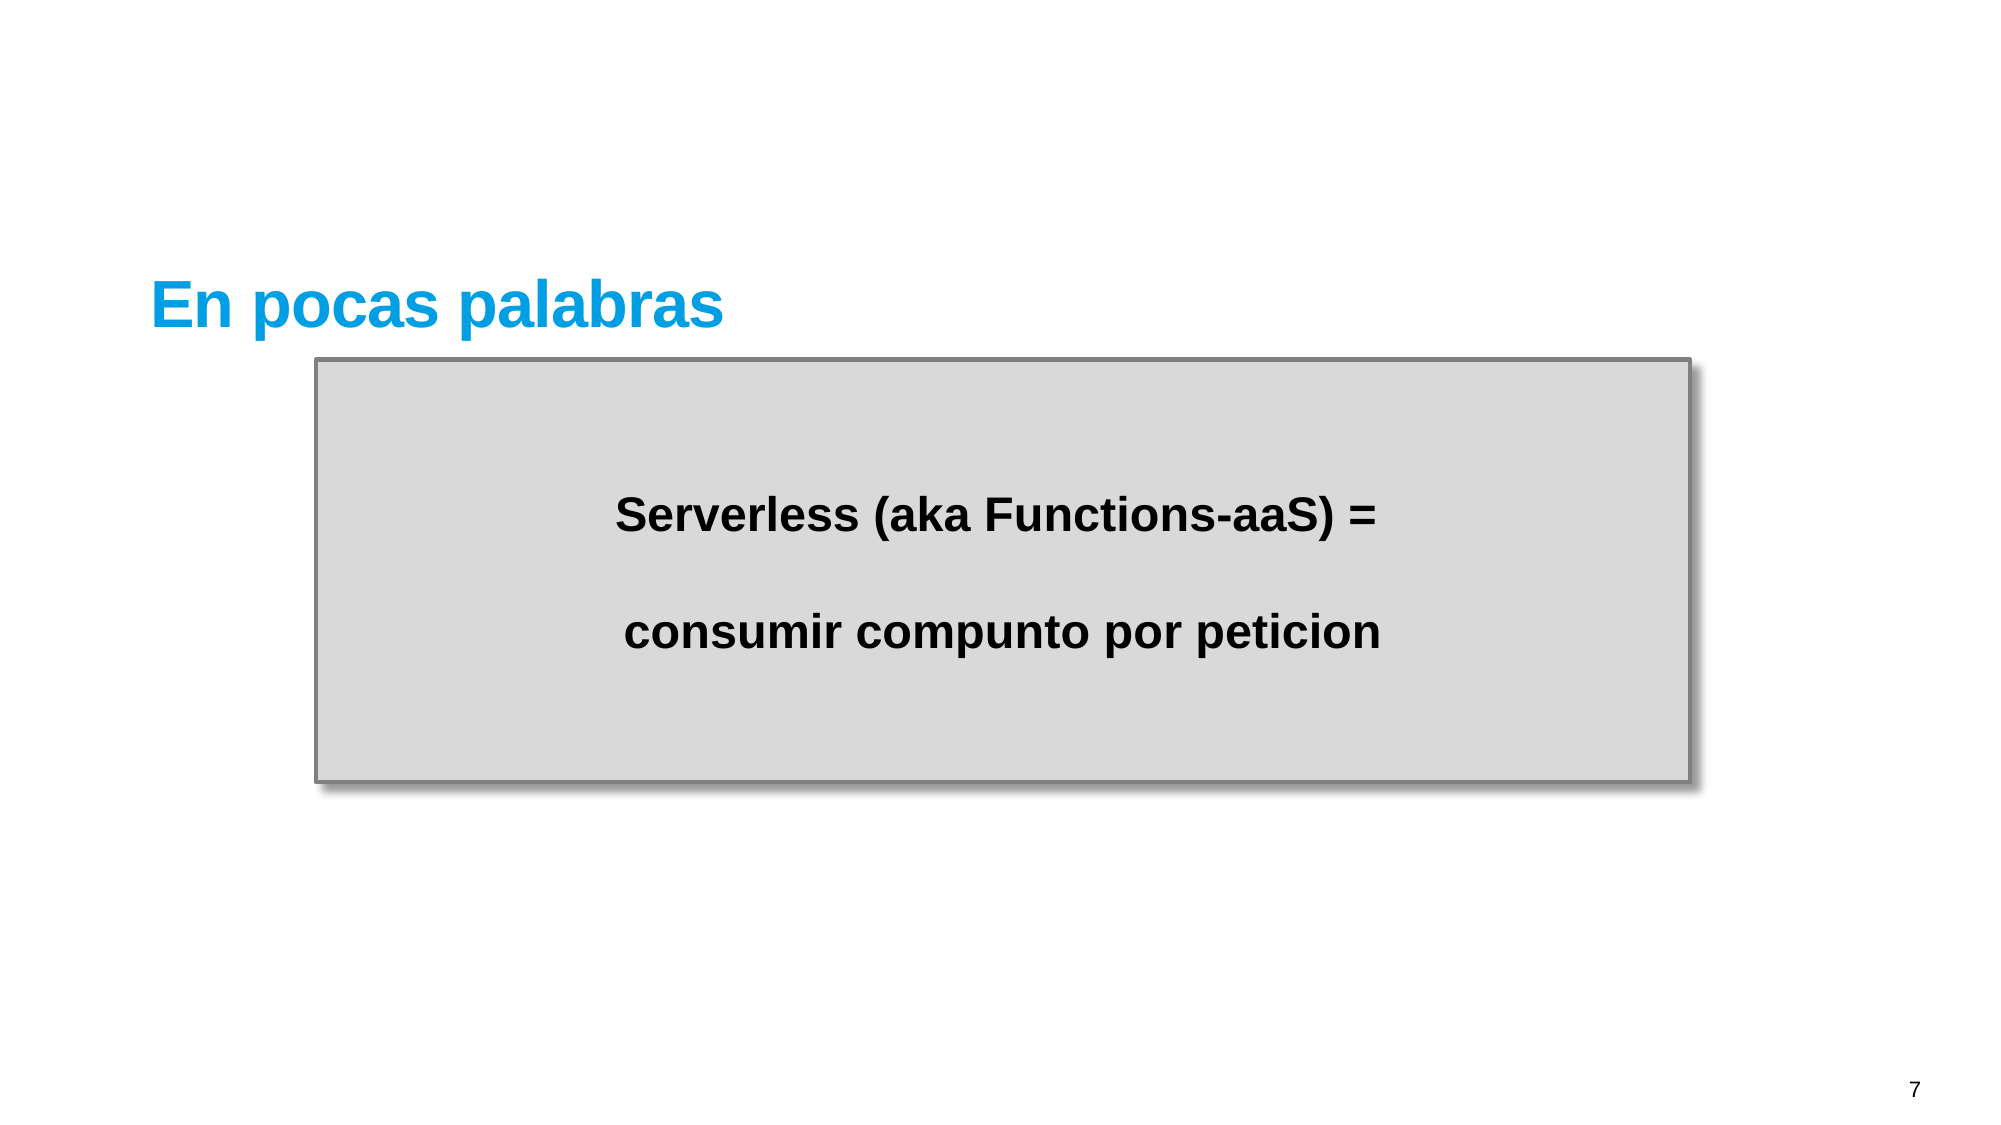

# En pocas palabras

Serverless (aka Functions-aaS) =

consumir compunto por peticion